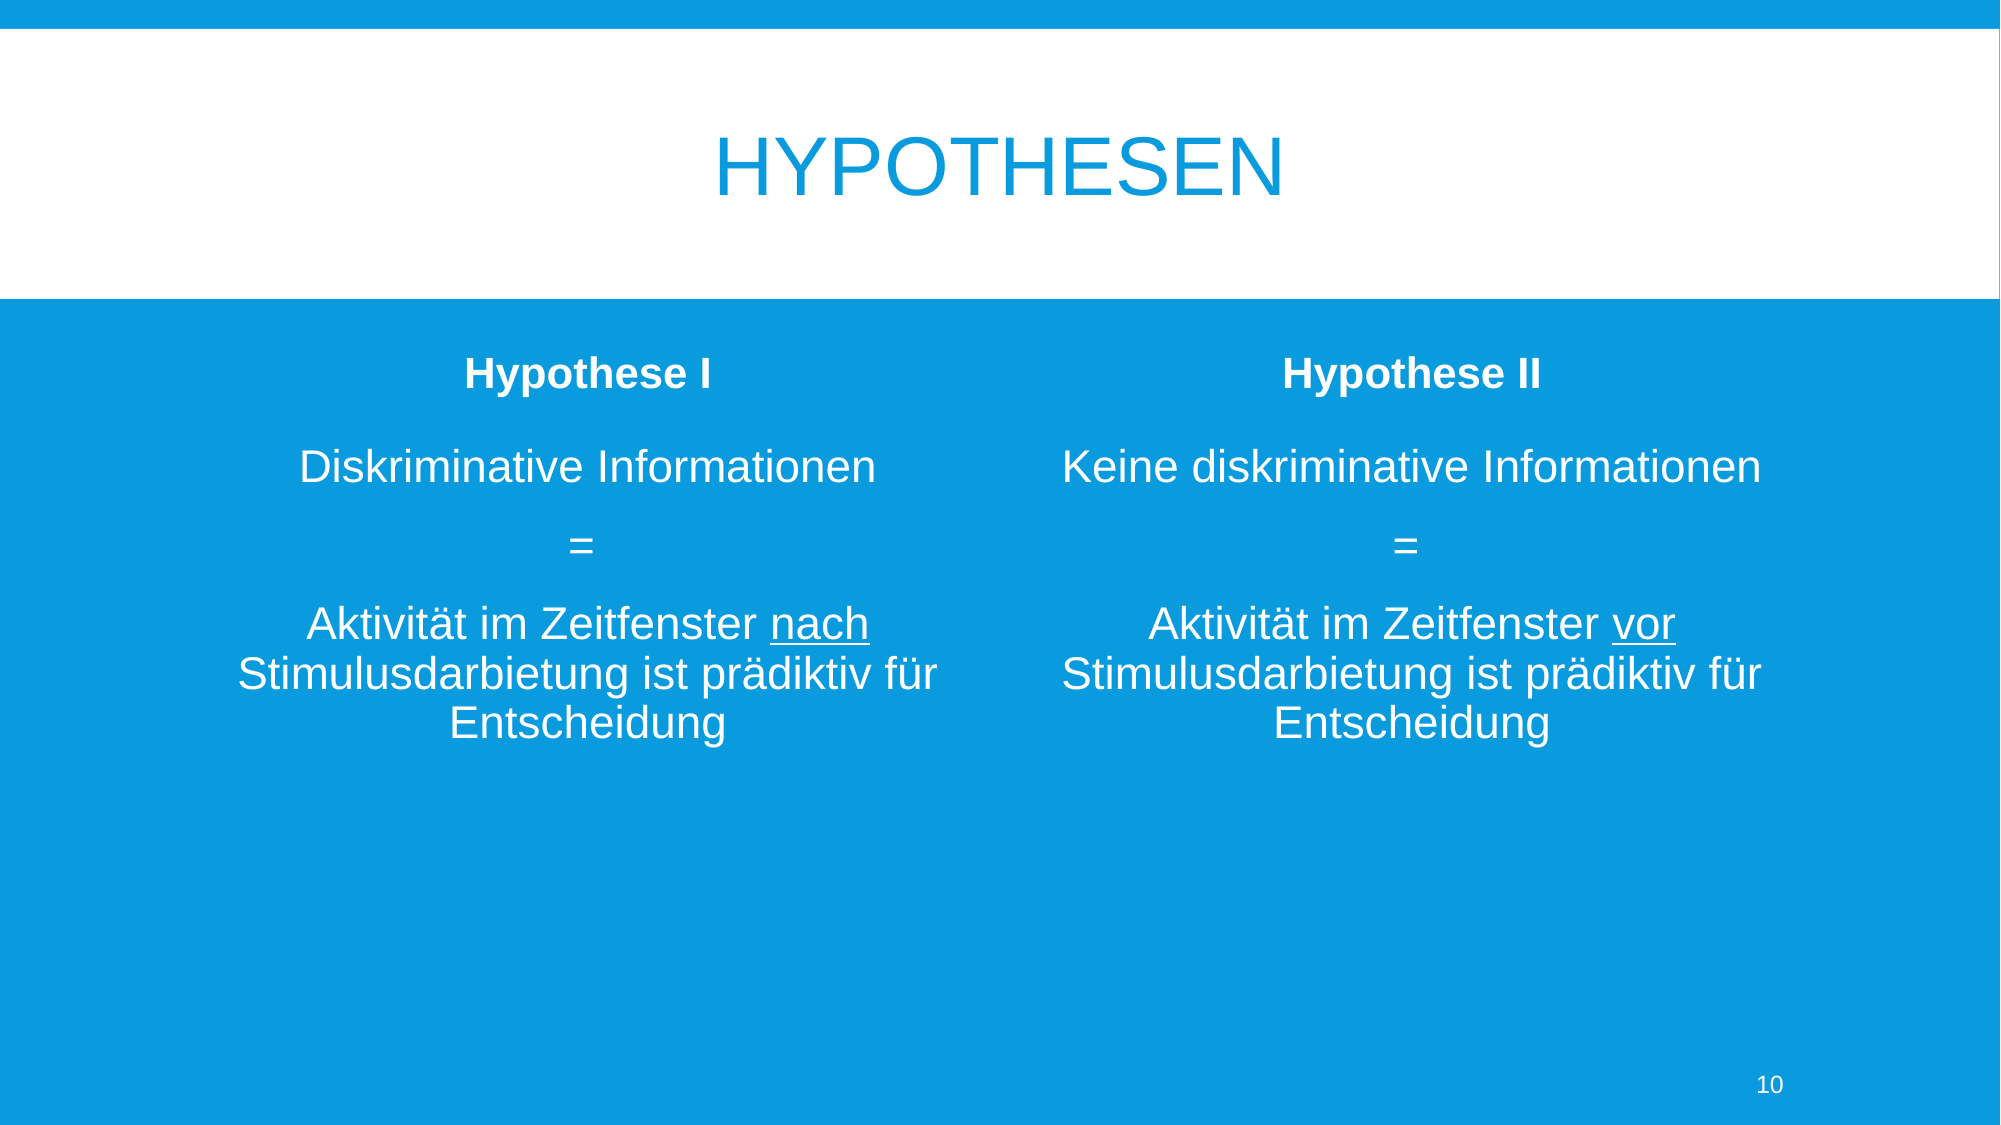

# Hypothesen
Hypothese I
Hypothese II
Keine diskriminative Informationen
=
Aktivität im Zeitfenster vor Stimulusdarbietung ist prädiktiv für Entscheidung
Diskriminative Informationen
=
Aktivität im Zeitfenster nach Stimulusdarbietung ist prädiktiv für Entscheidung
10